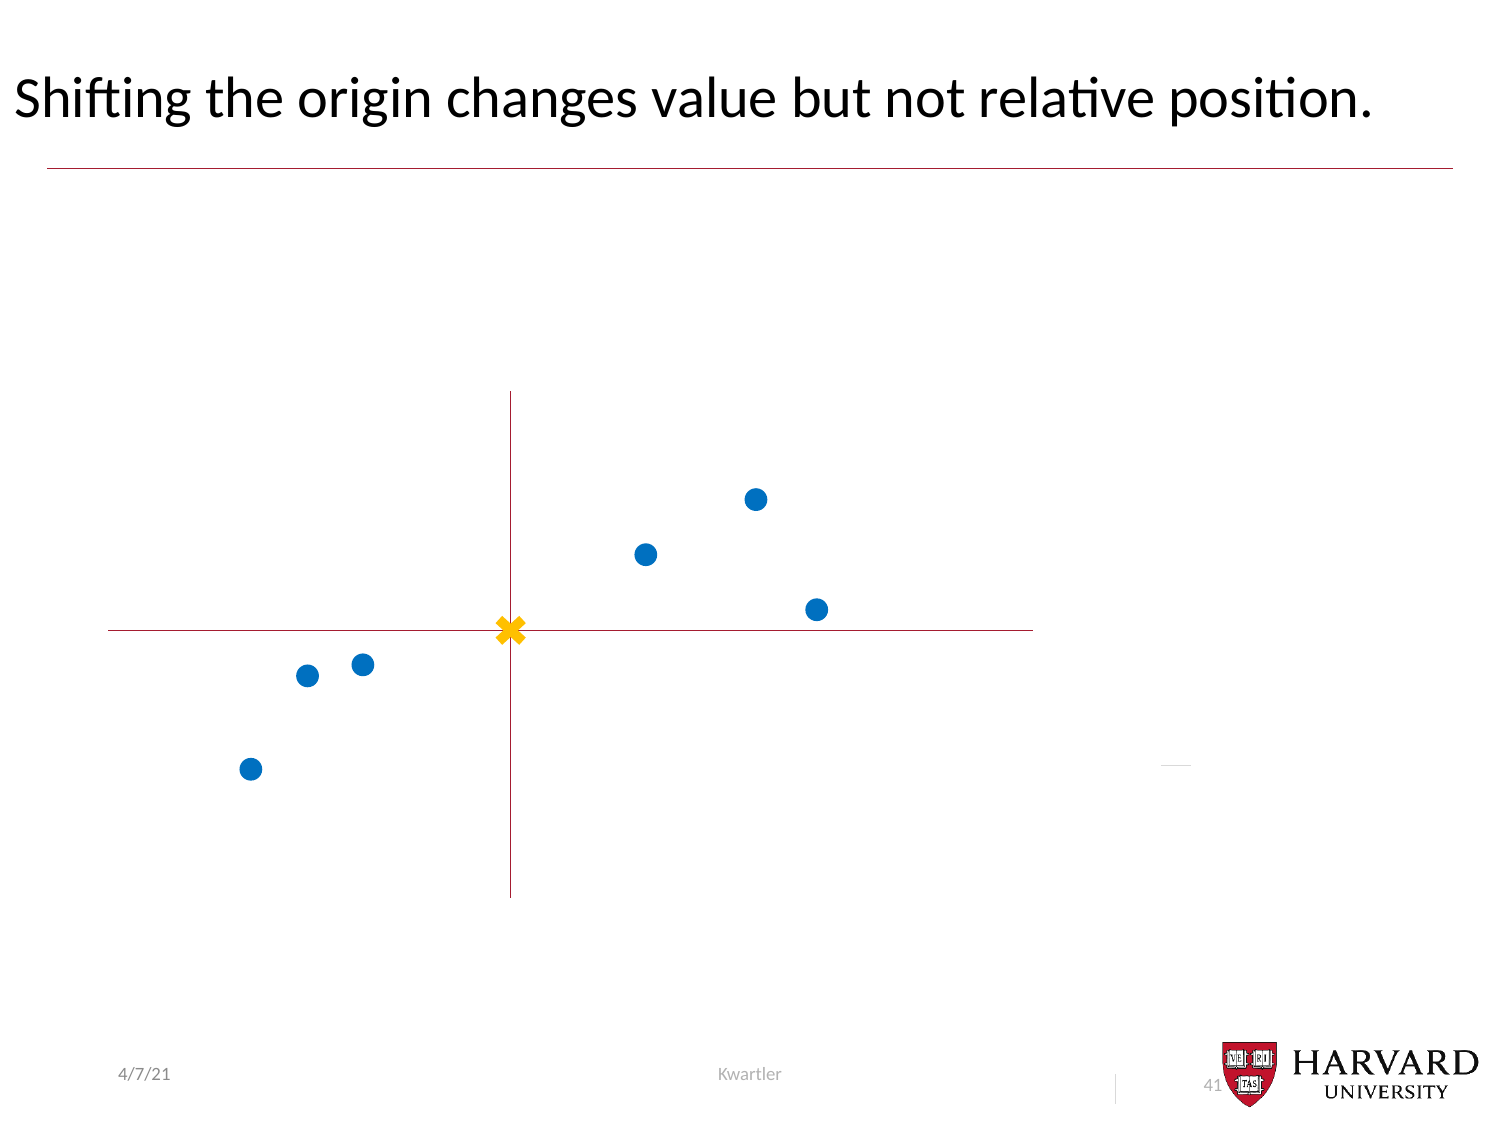

# Shifting the origin changes value but not relative position.

4/7/21
Kwartler
41